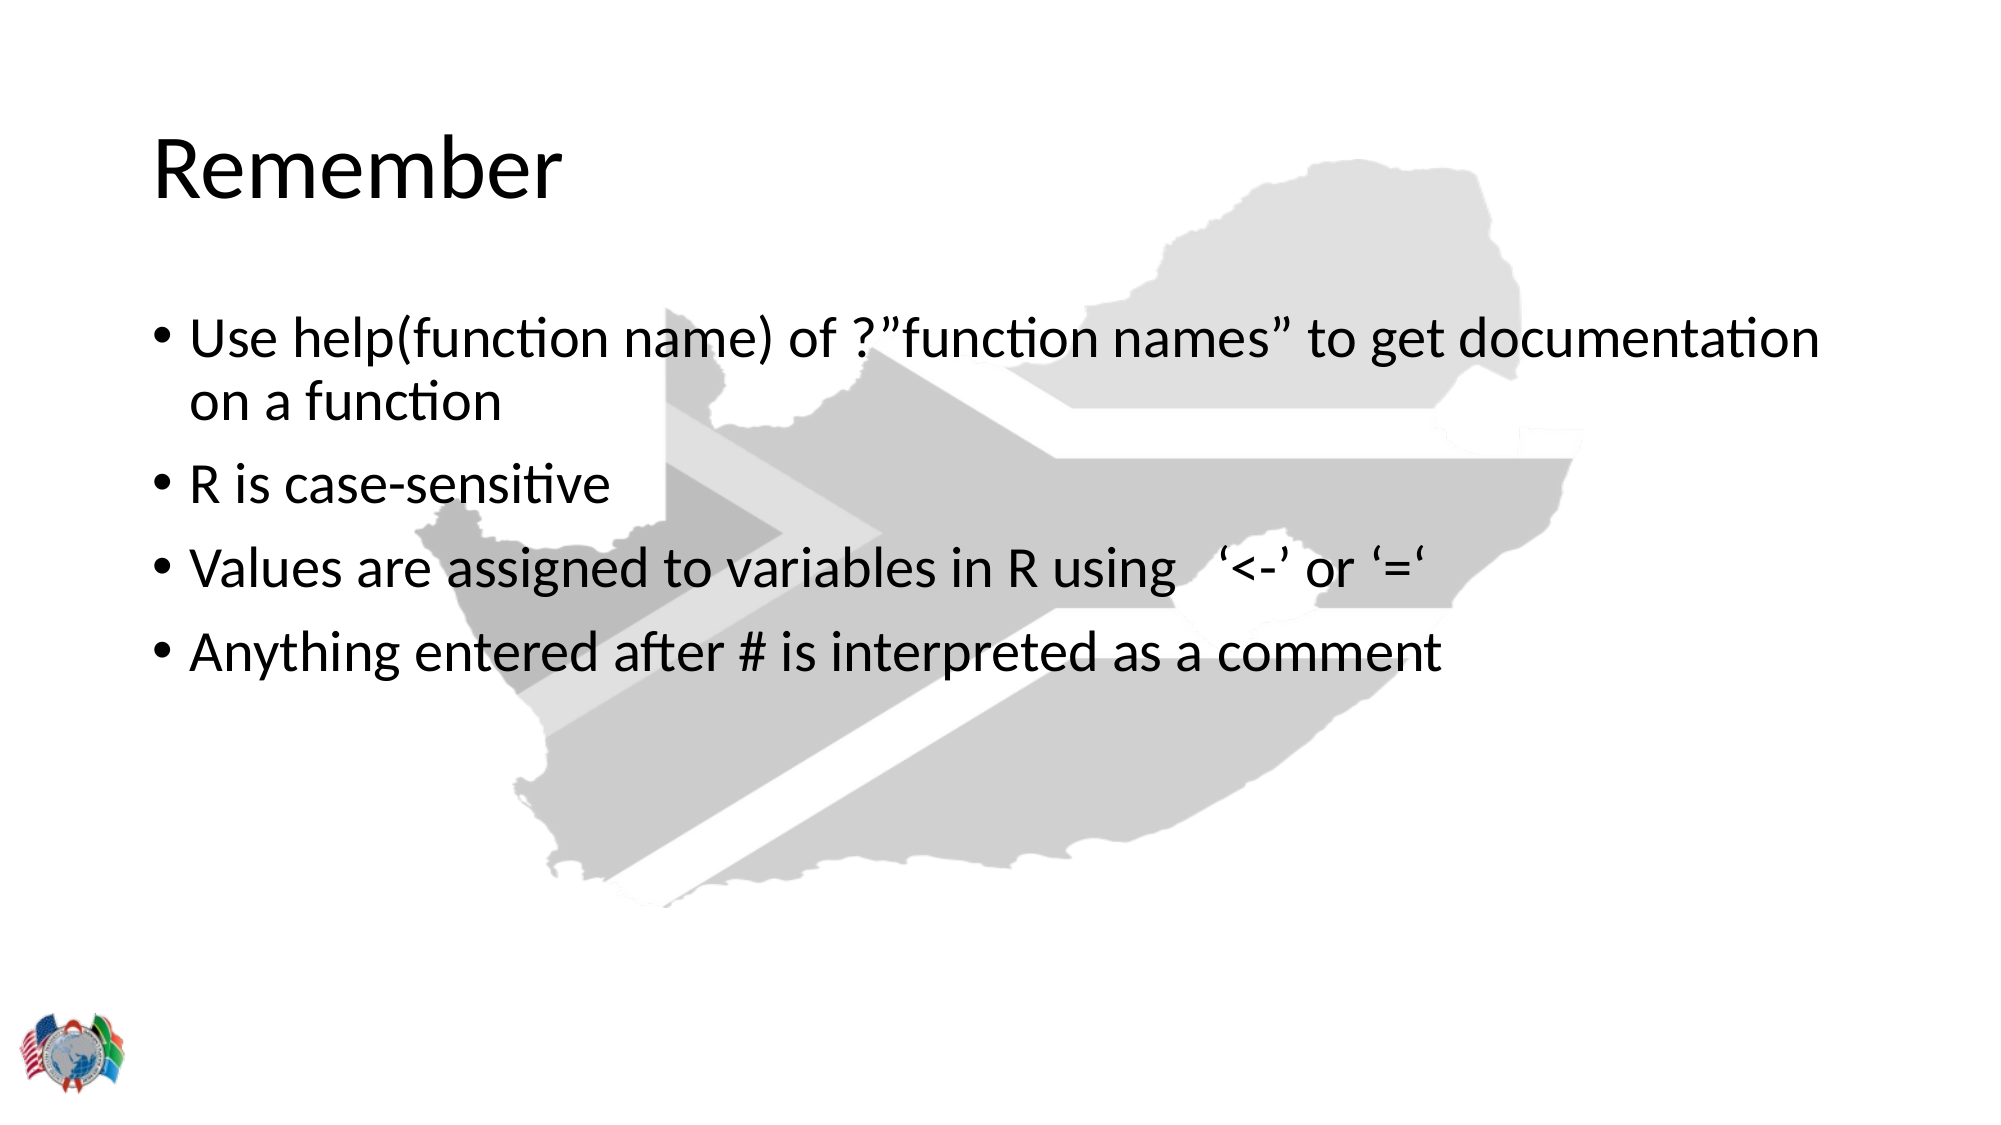

# Remember
Use help(function name) of ?”function names” to get documentation on a function
R is case-sensitive
Values are assigned to variables in R using   ‘<-’ or ‘=‘
Anything entered after # is interpreted as a comment